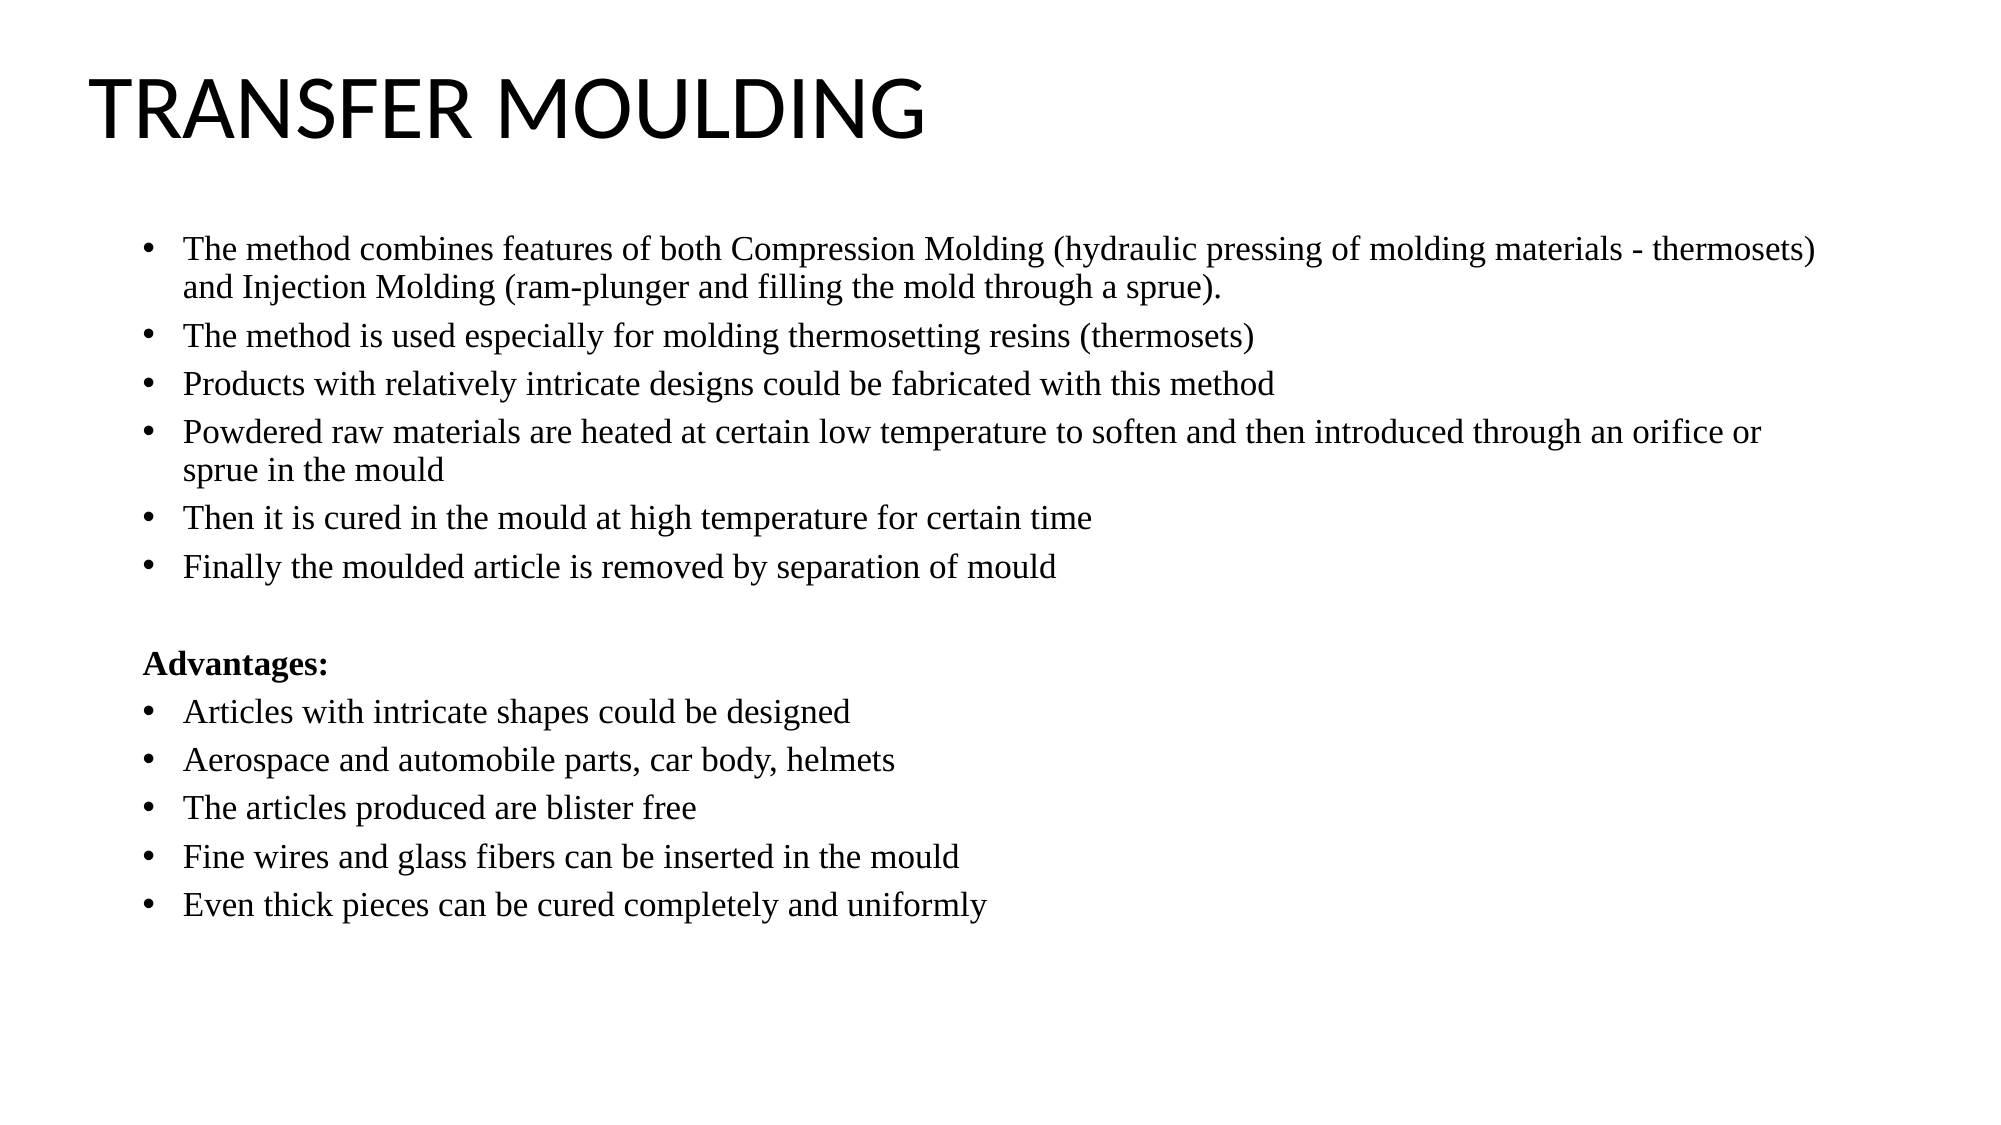

# TRANSFER MOULDING
The method combines features of both Compression Molding (hydraulic pressing of molding materials - thermosets) and Injection Molding (ram-plunger and filling the mold through a sprue).
The method is used especially for molding thermosetting resins (thermosets)
Products with relatively intricate designs could be fabricated with this method
Powdered raw materials are heated at certain low temperature to soften and then introduced through an orifice or sprue in the mould
Then it is cured in the mould at high temperature for certain time
Finally the moulded article is removed by separation of mould

Advantages:
Articles with intricate shapes could be designed
Aerospace and automobile parts, car body, helmets
The articles produced are blister free
Fine wires and glass fibers can be inserted in the mould
Even thick pieces can be cured completely and uniformly